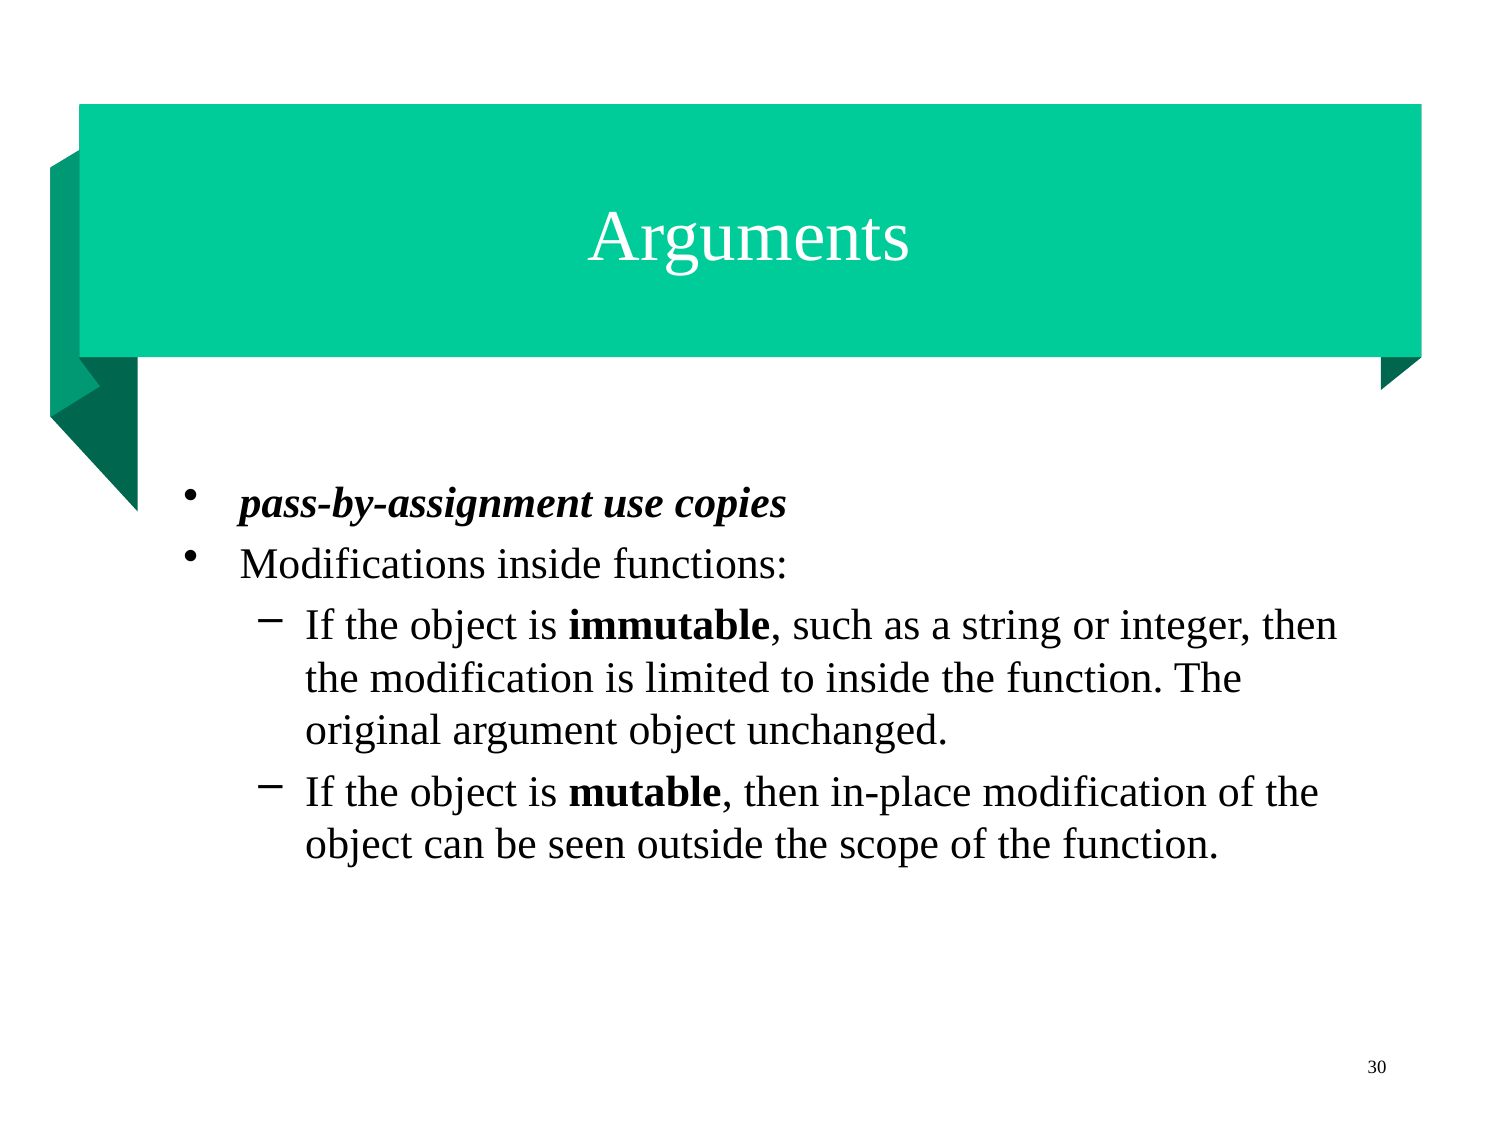

# Arguments

pass-by-assignment use copies
Modifications inside functions:
If the object is immutable, such as a string or integer, then the modification is limited to inside the function. The original argument object unchanged.
If the object is mutable, then in-place modification of the object can be seen outside the scope of the function.

30